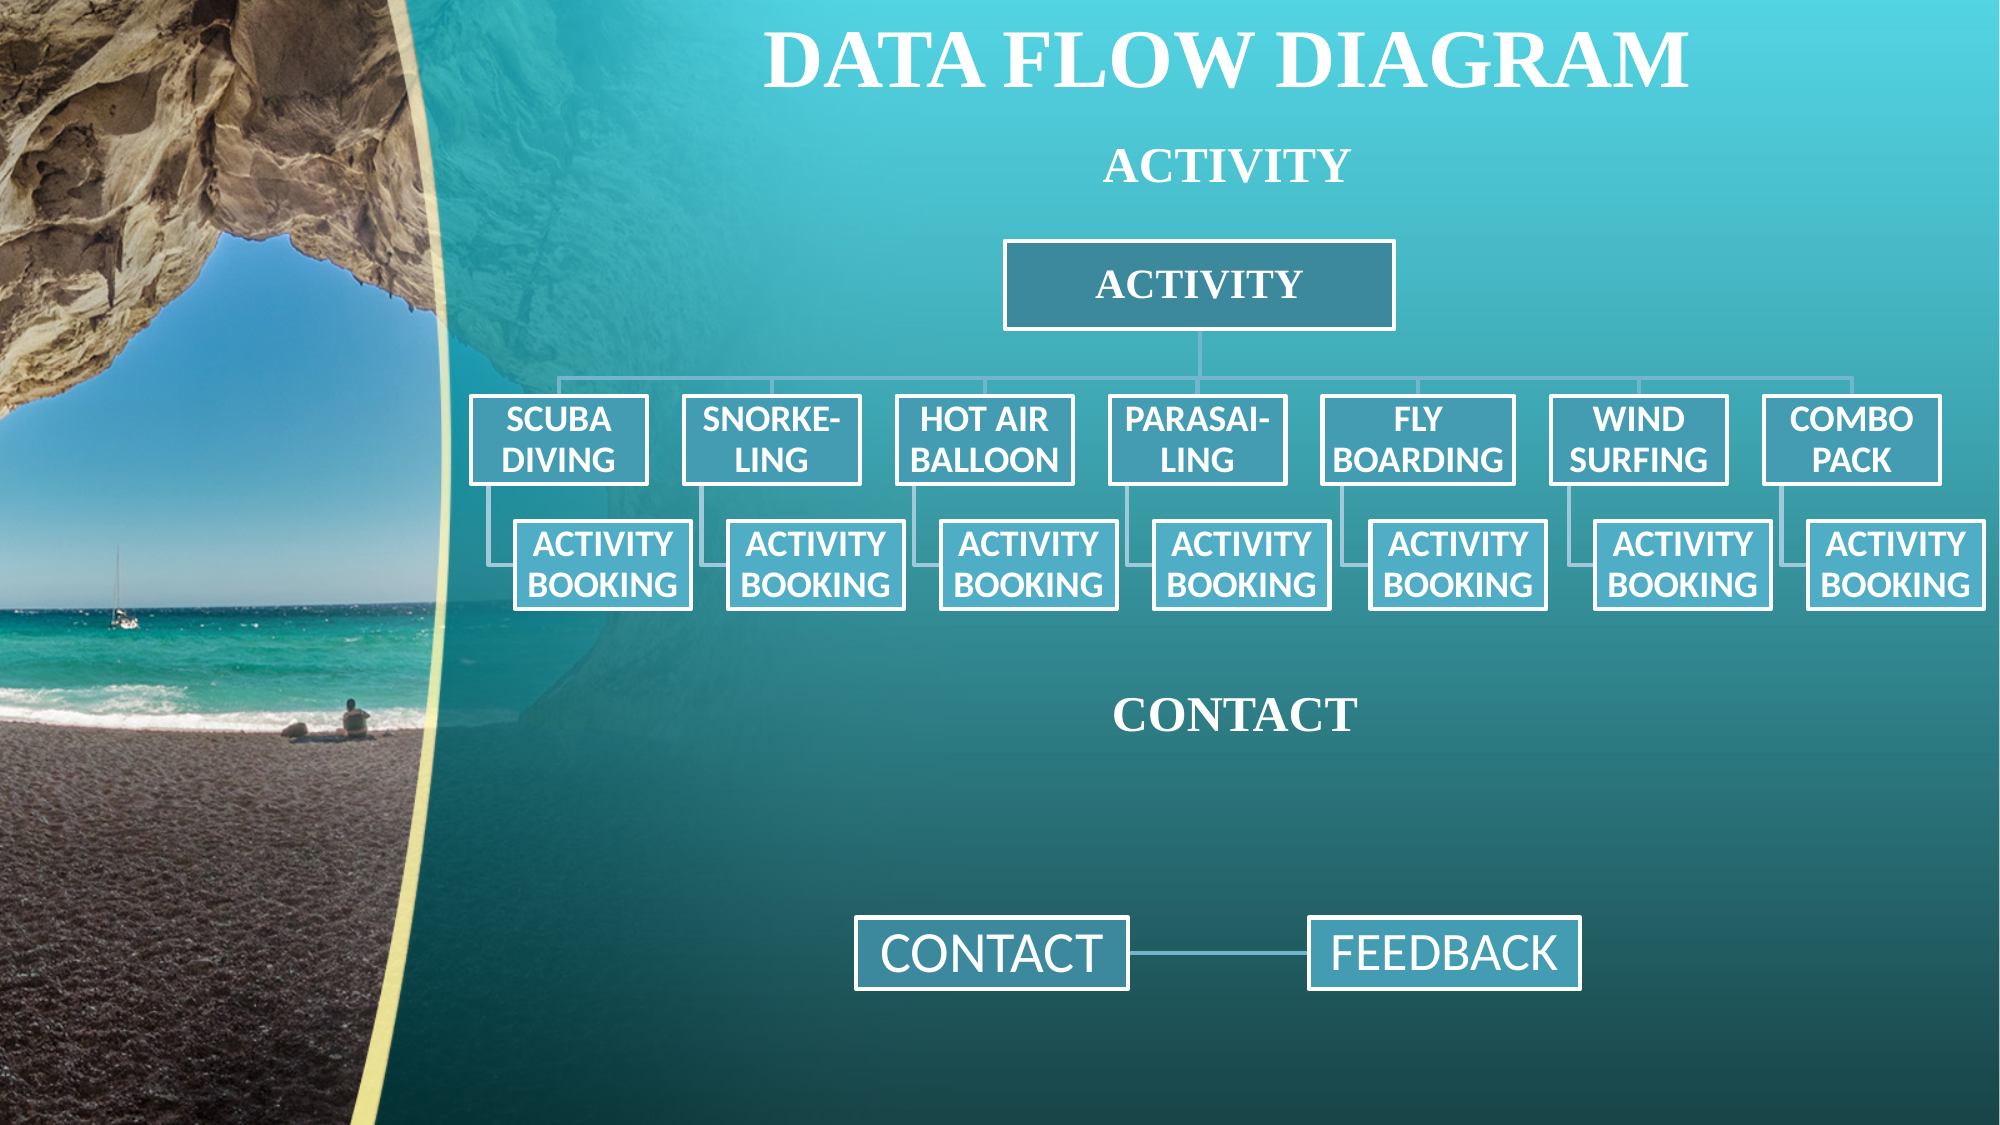

# DATA FLOW DIAGRAM
ACTIVITY
ACTIVITY
SCUBA DIVING
ACTIVITY BOOKING
SNORKE-LING
ACTIVITY BOOKING
HOT AIR BALLOON
ACTIVITY BOOKING
PARASAI-LING
ACTIVITY BOOKING
FLY BOARDING
ACTIVITY BOOKING
WIND SURFING
ACTIVITY BOOKING
COMBO PACK
ACTIVITY BOOKING
CONTACT

CONTACT
FEEDBACK